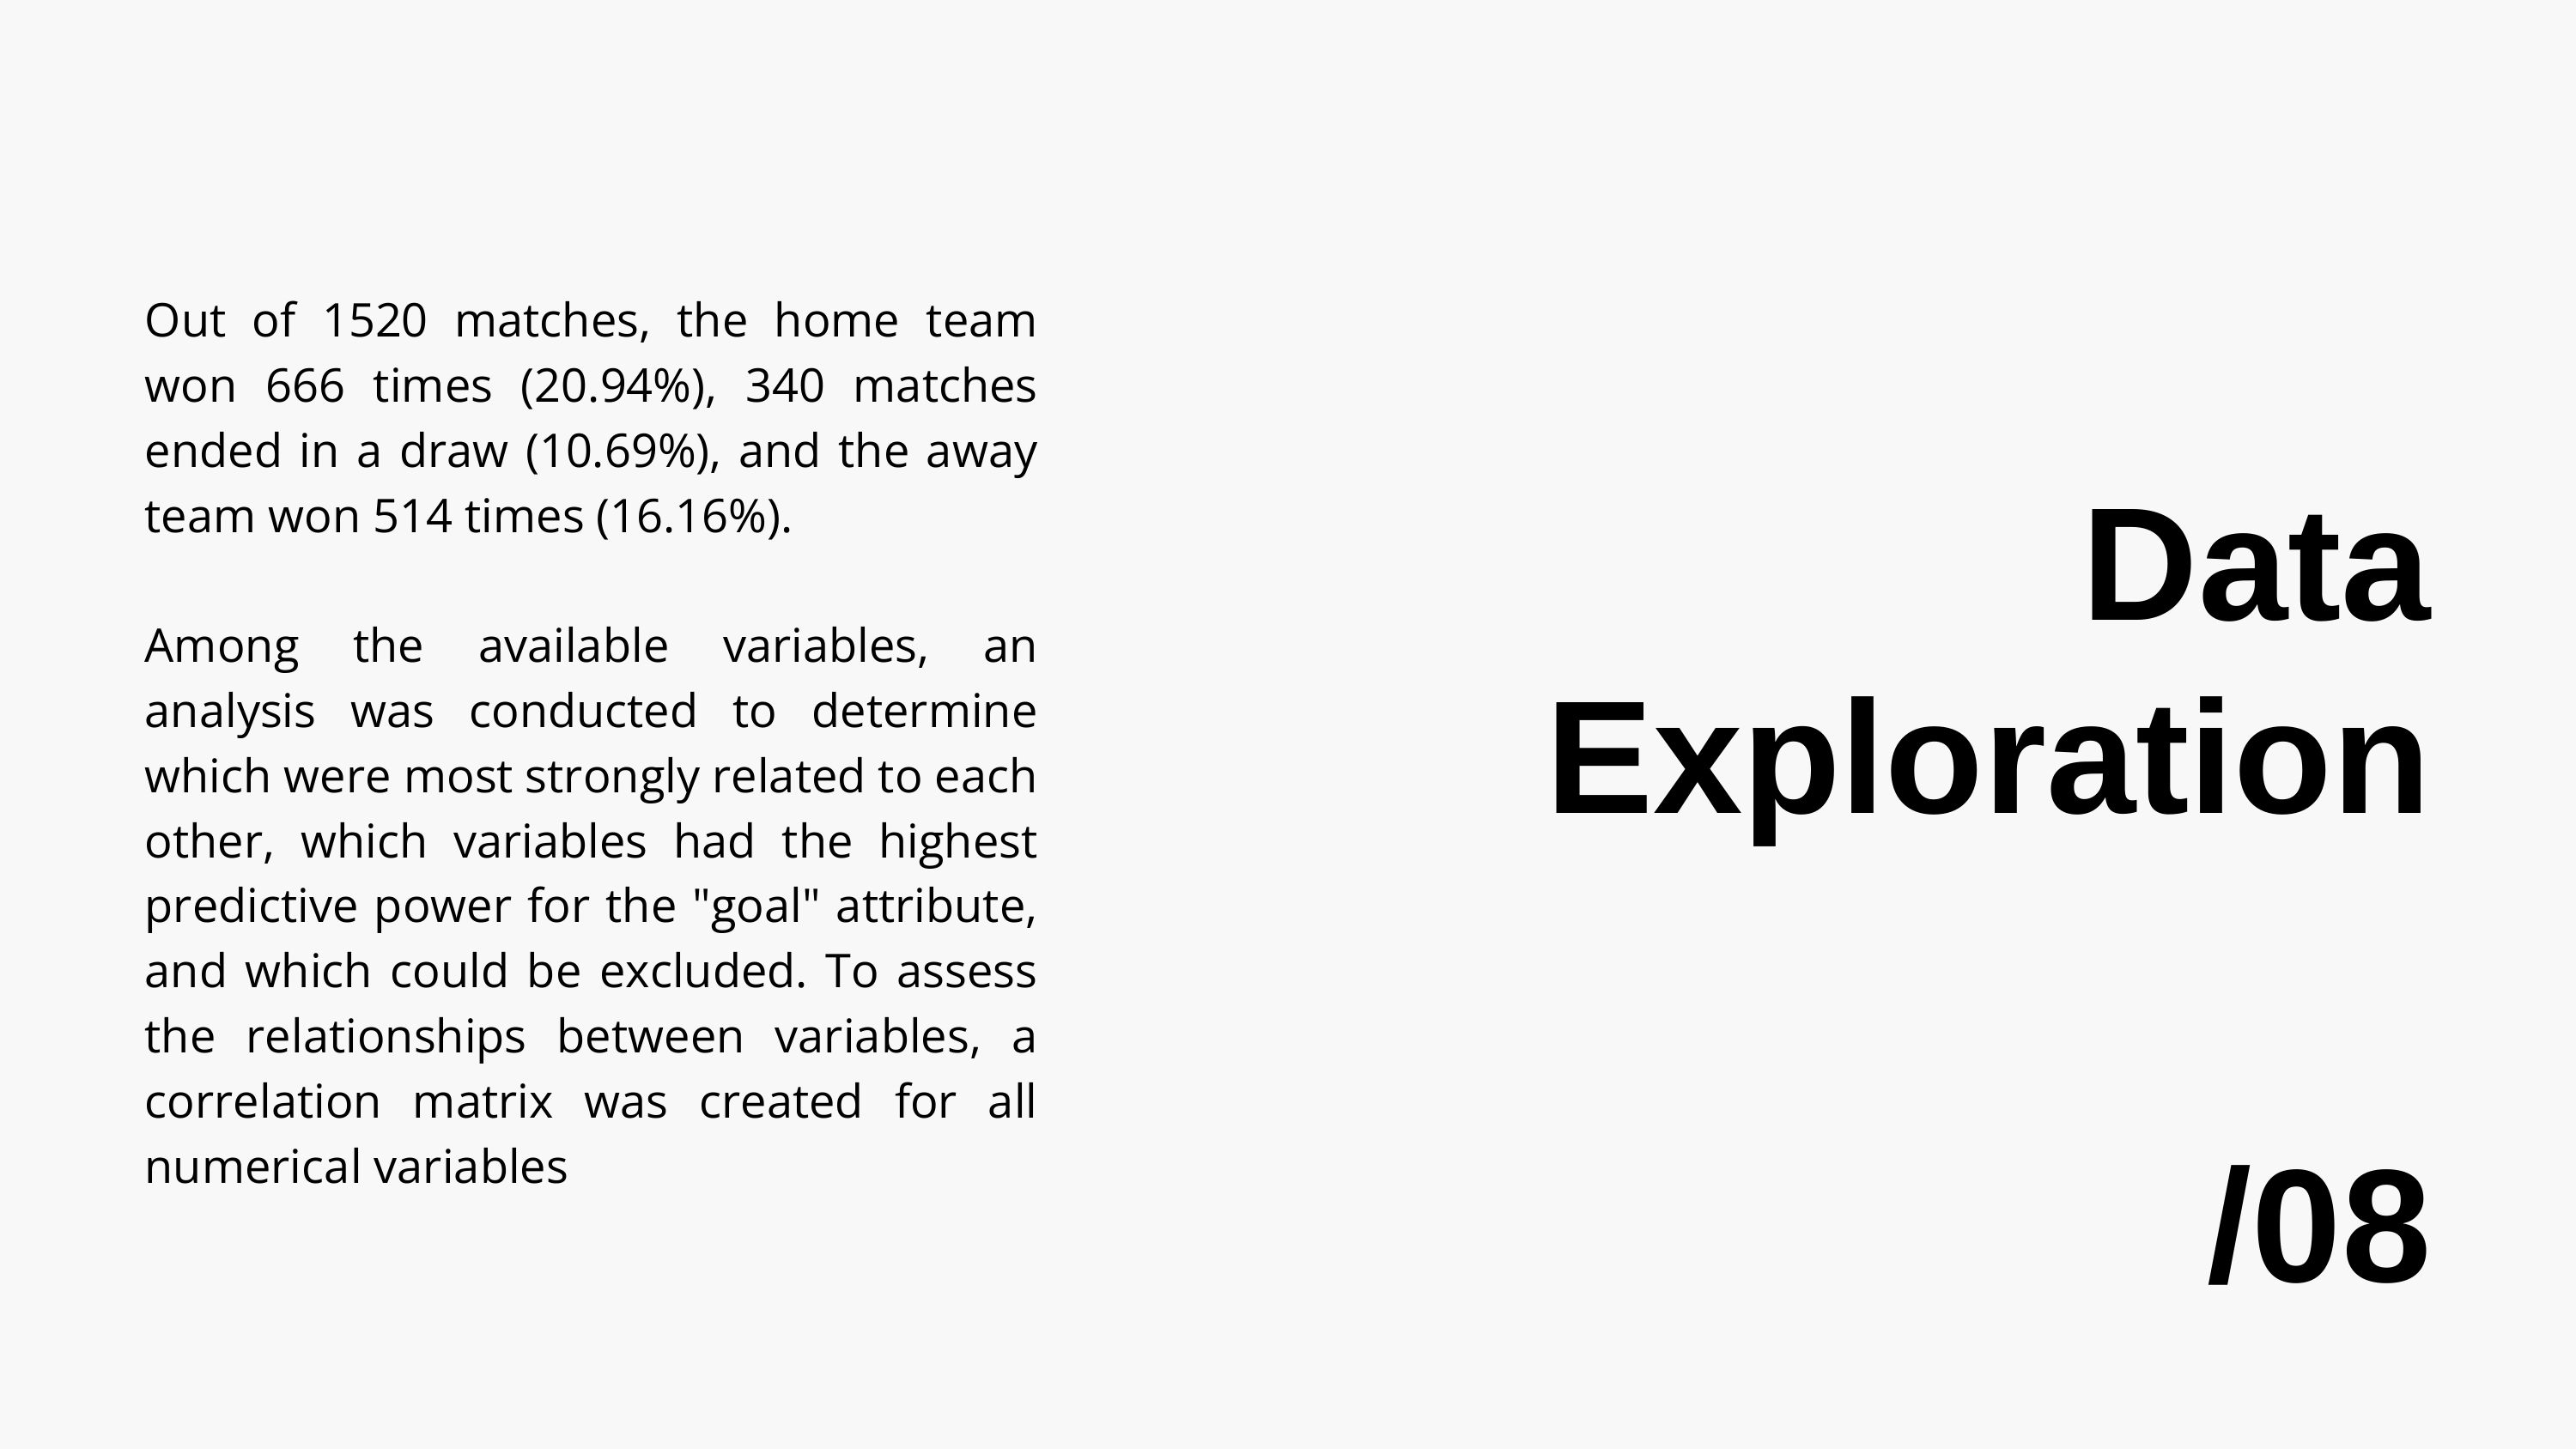

Out of 1520 matches, the home team won 666 times (20.94%), 340 matches ended in a draw (10.69%), and the away team won 514 times (16.16%).

Among the available variables, an analysis was conducted to determine which were most strongly related to each other, which variables had the highest predictive power for the "goal" attribute, and which could be excluded. To assess the relationships between variables, a correlation matrix was created for all numerical variables
Data Exploration
/08